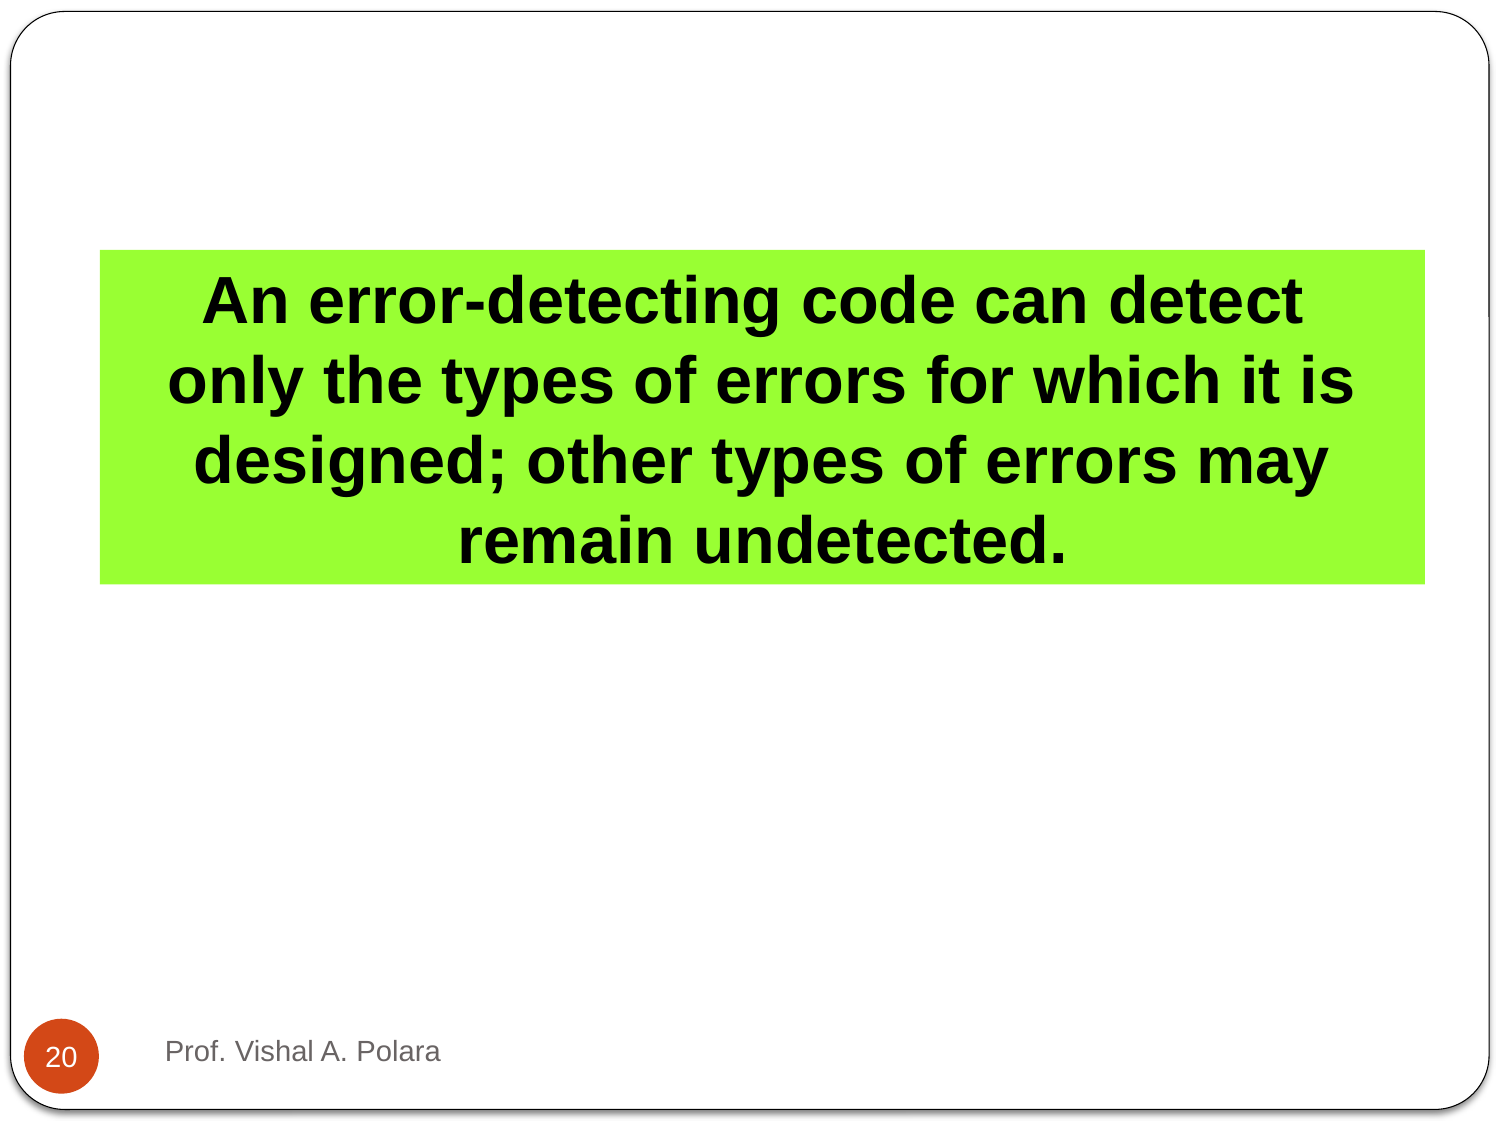

An error-detecting code can detect
only the types of errors for which it is designed; other types of errors may remain undetected.
Prof. Vishal A. Polara
20